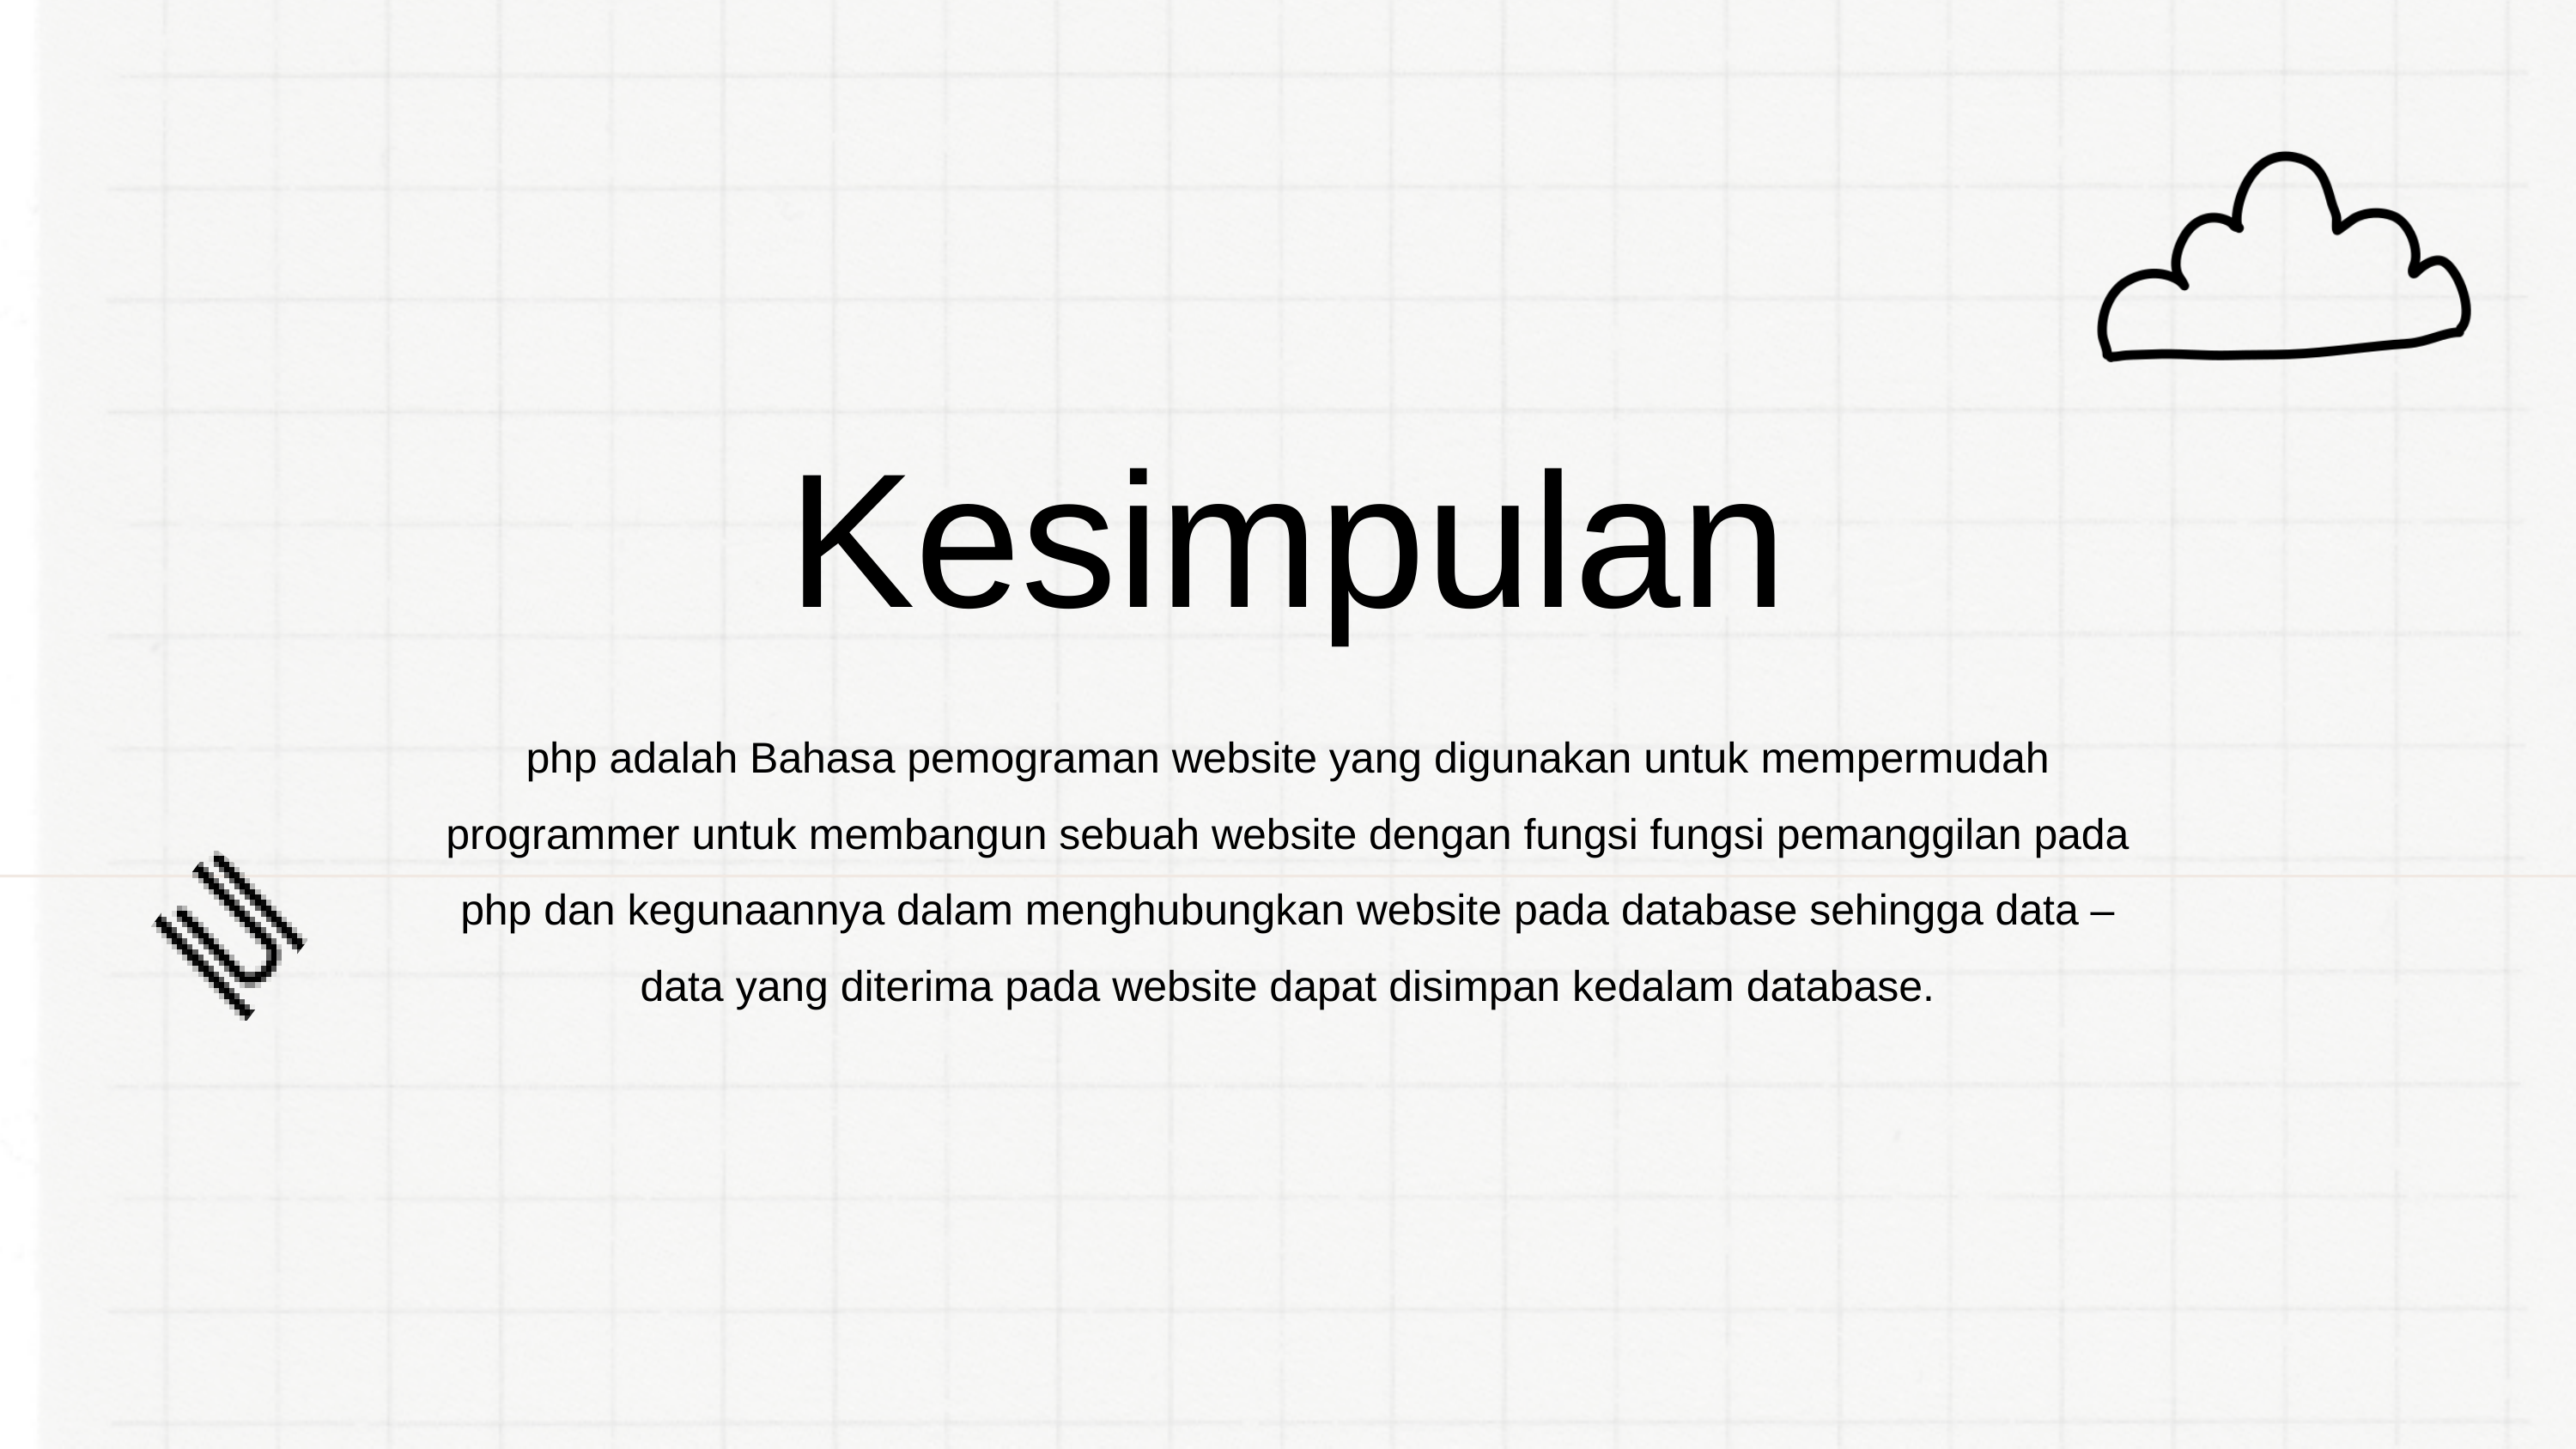

Kesimpulan
php adalah Bahasa pemograman website yang digunakan untuk mempermudah programmer untuk membangun sebuah website dengan fungsi fungsi pemanggilan pada php dan kegunaannya dalam menghubungkan website pada database sehingga data – data yang diterima pada website dapat disimpan kedalam database.